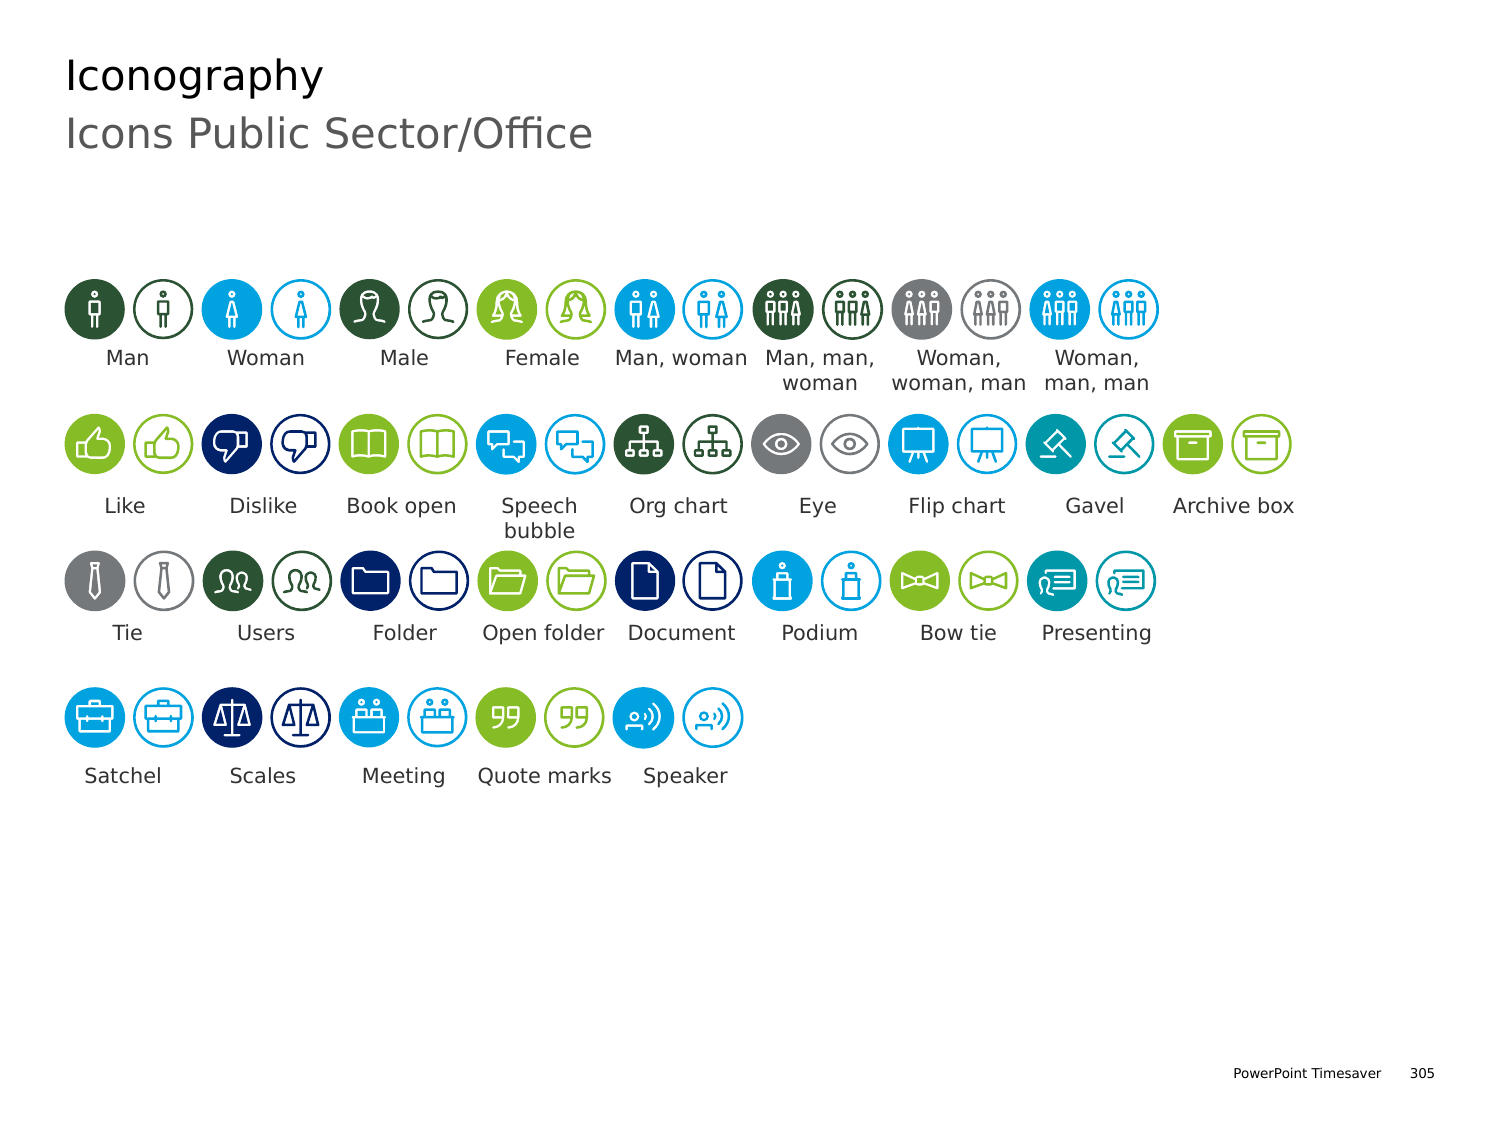

# Iconography
Icons Public Sector/Office

Man
Woman
Male
Female
Man, woman
Man, man, woman
Woman, woman, man
Woman, man, man

Like
Dislike
Book open
Speech bubble
Org chart
Eye
Flip chart
Gavel
Archive box

Tie
Users
Folder
Open folder
Document
Podium
Bow tie
Presenting

Satchel
Scales
Meeting
Quote marks
Speaker